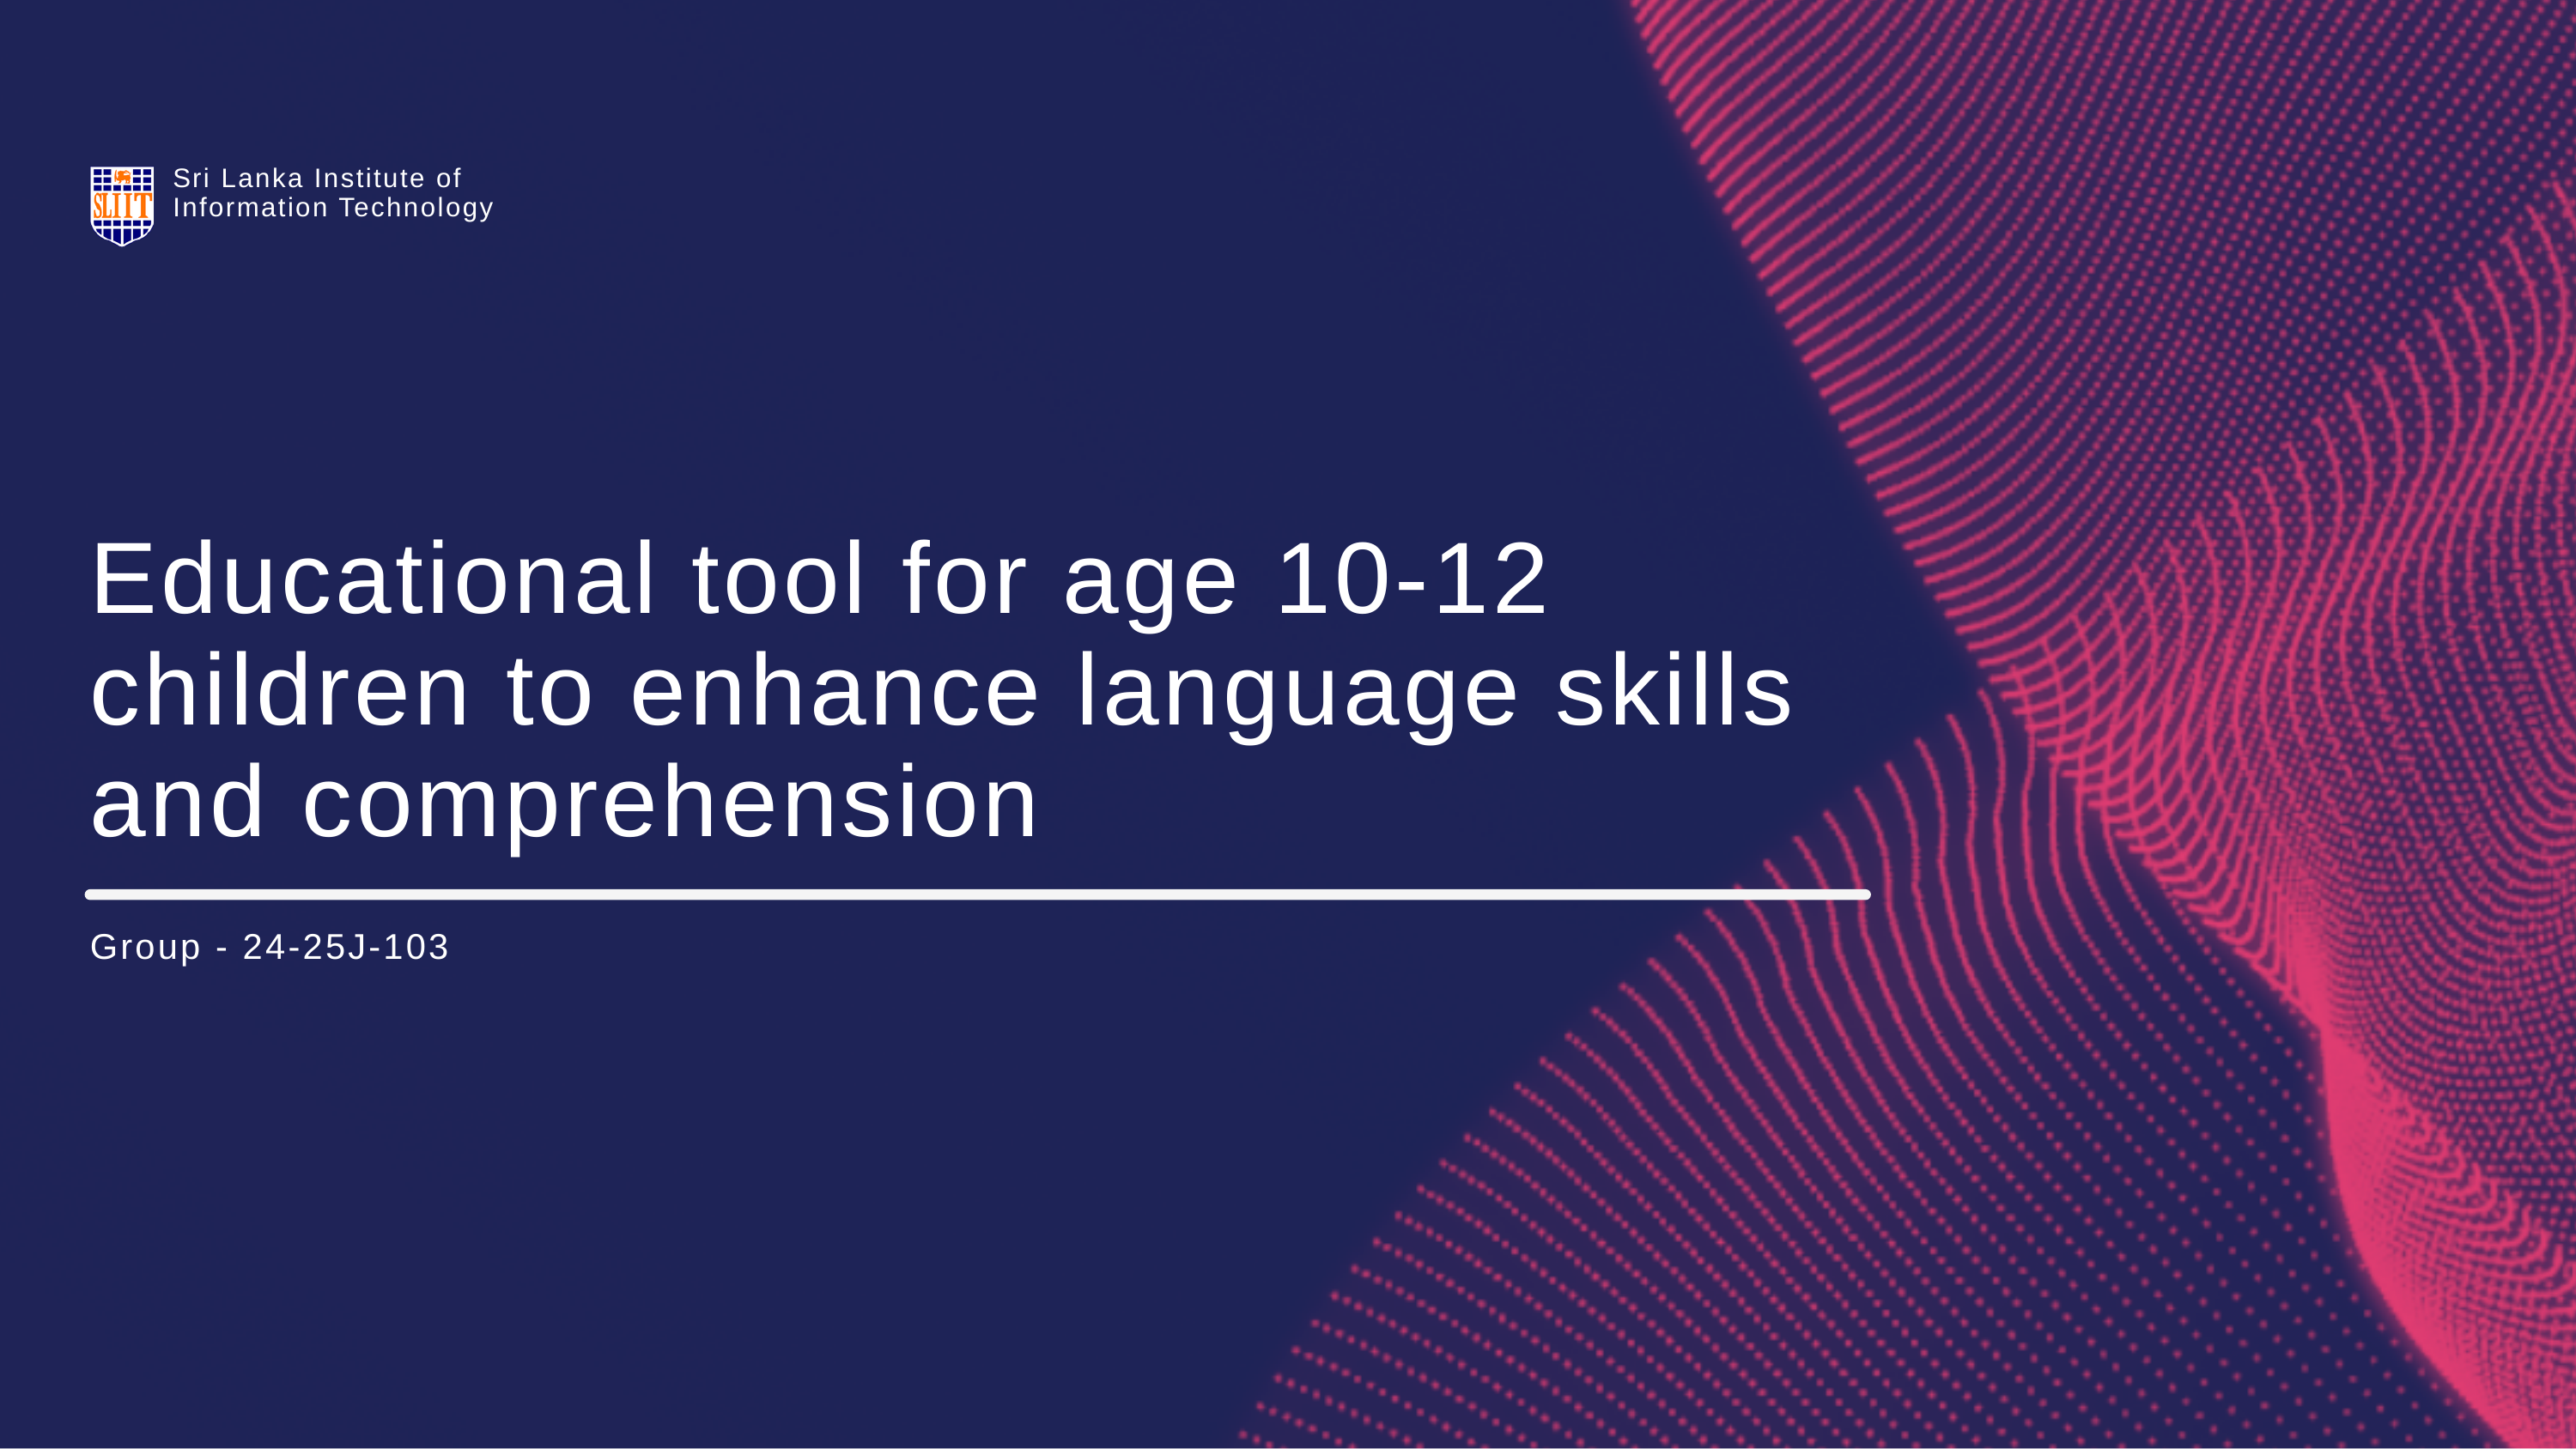

Sri Lanka Institute of Information Technology
Educational tool for age 10-12 children to enhance language skills and comprehension

Group - 24-25J-103